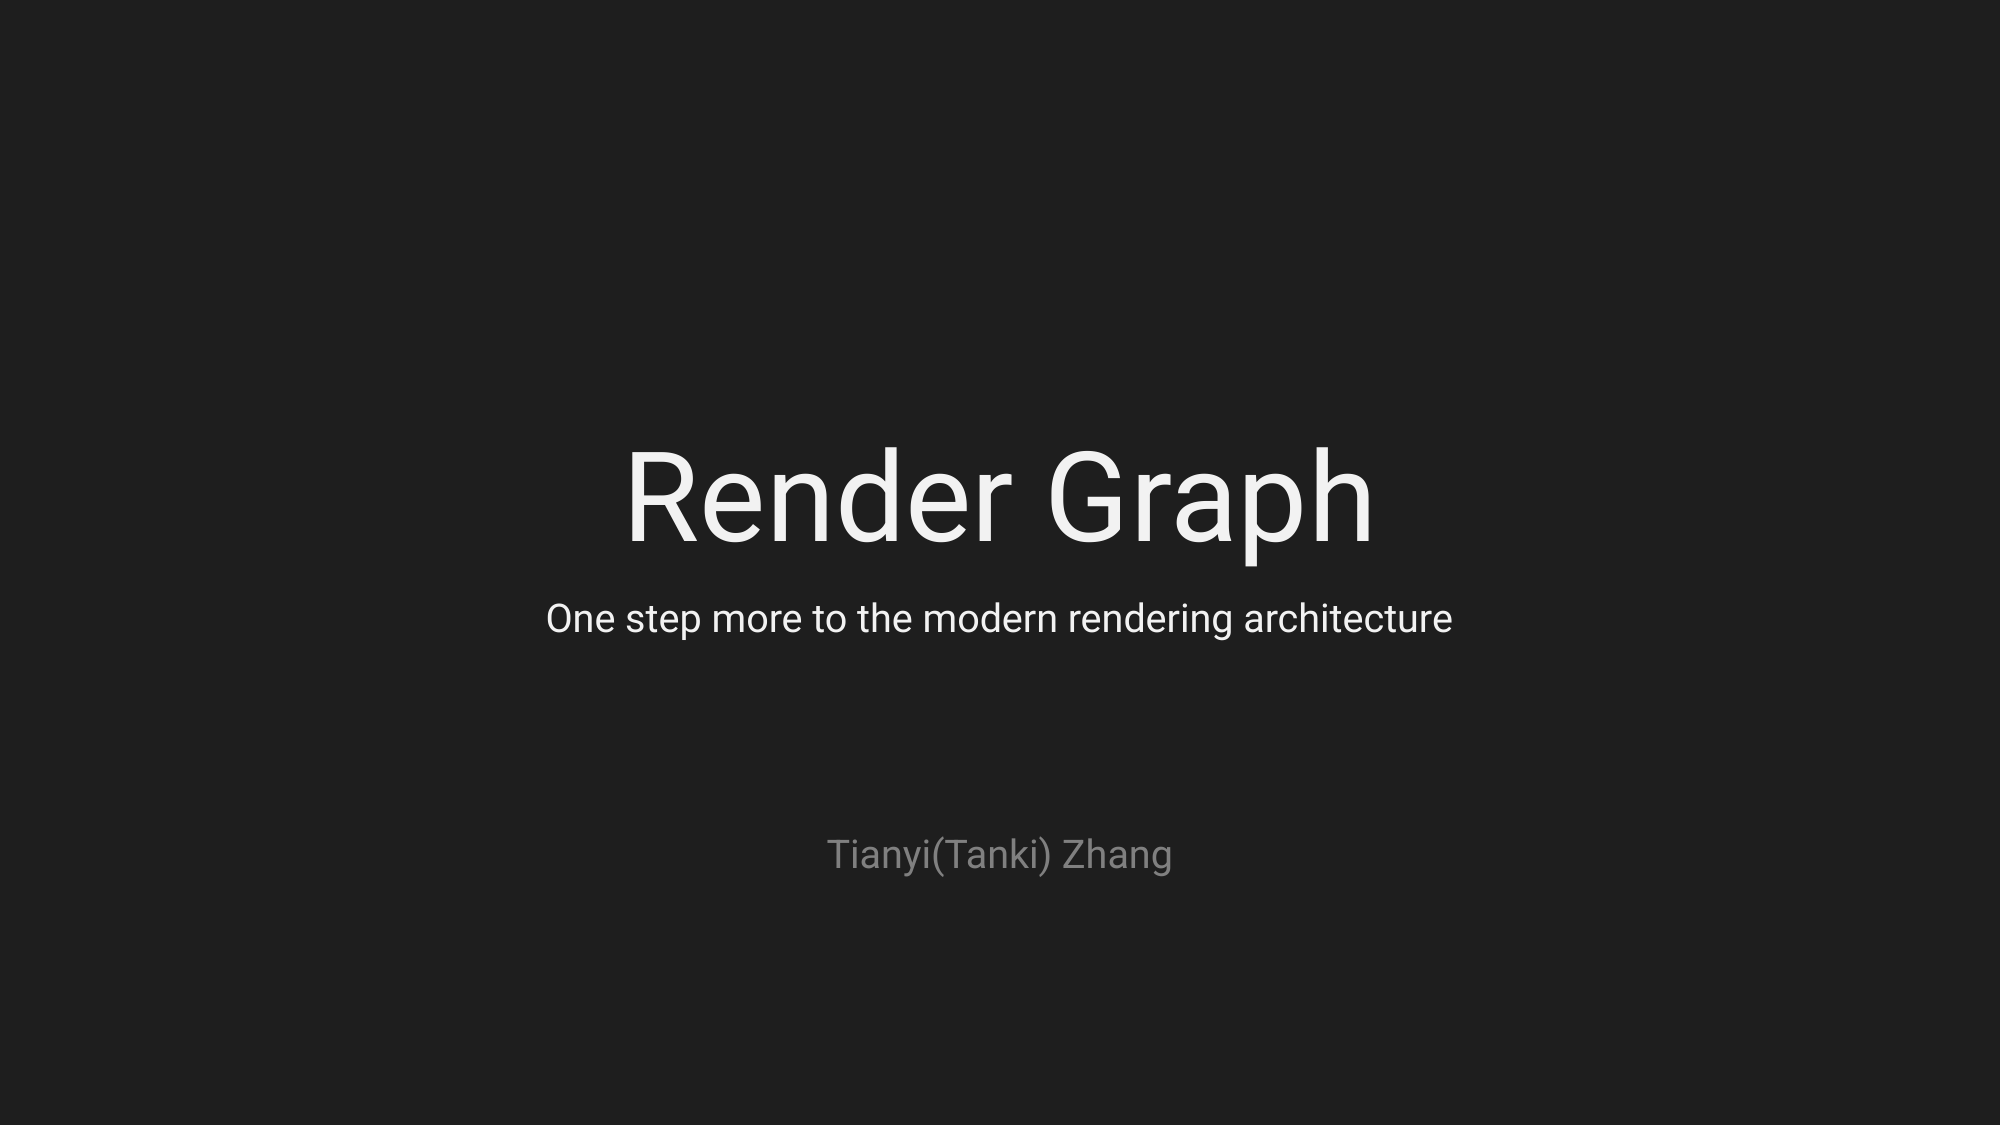

# Render Graph
One step more to the modern rendering architecture

Tianyi(Tanki) Zhang